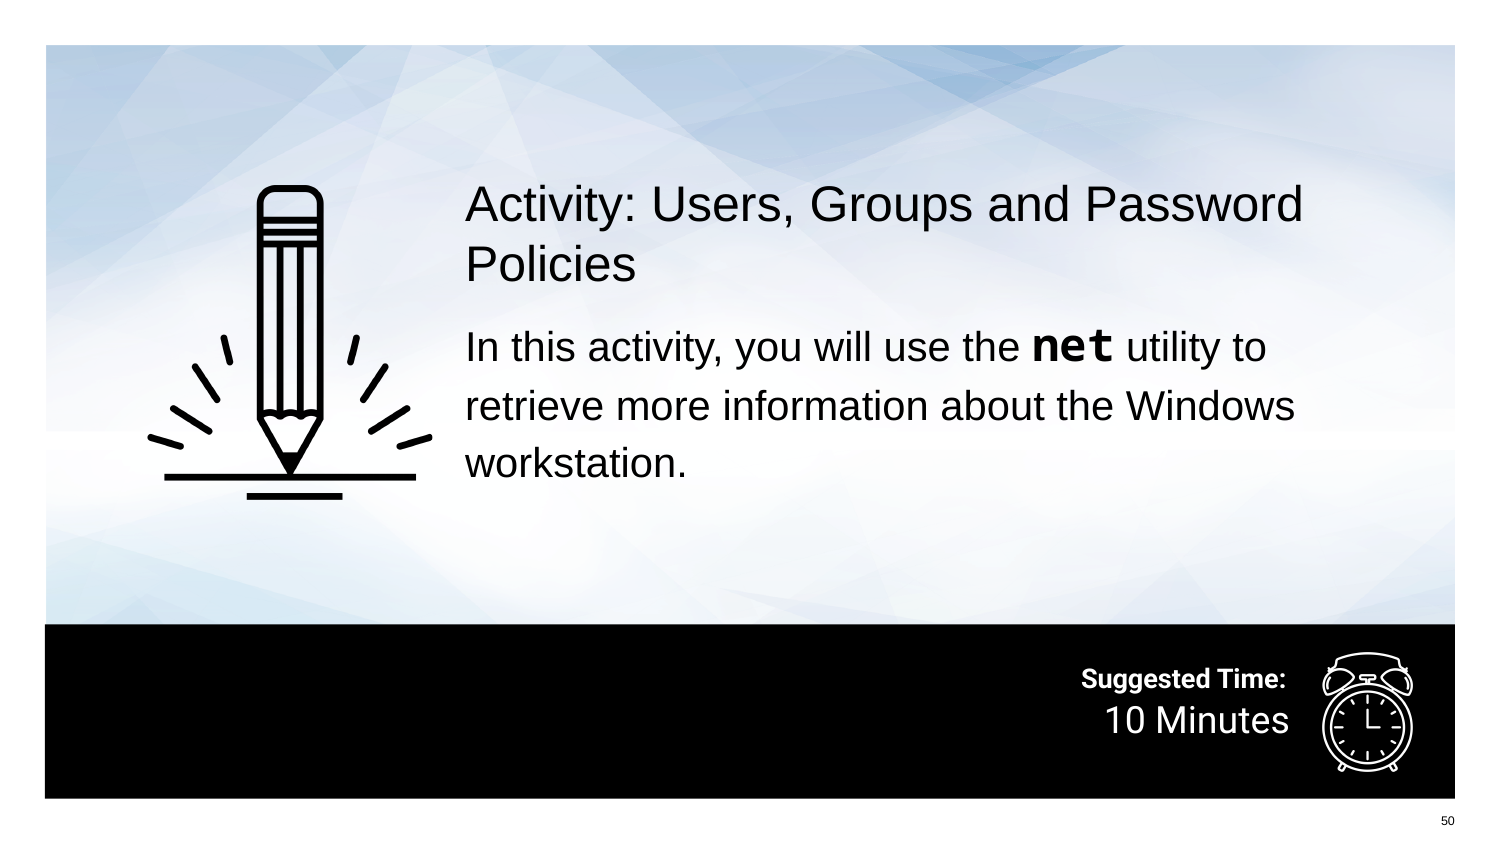

Activity: Users, Groups and Password Policies
In this activity, you will use the net utility to retrieve more information about the Windows workstation.

# 10 Minutes
50